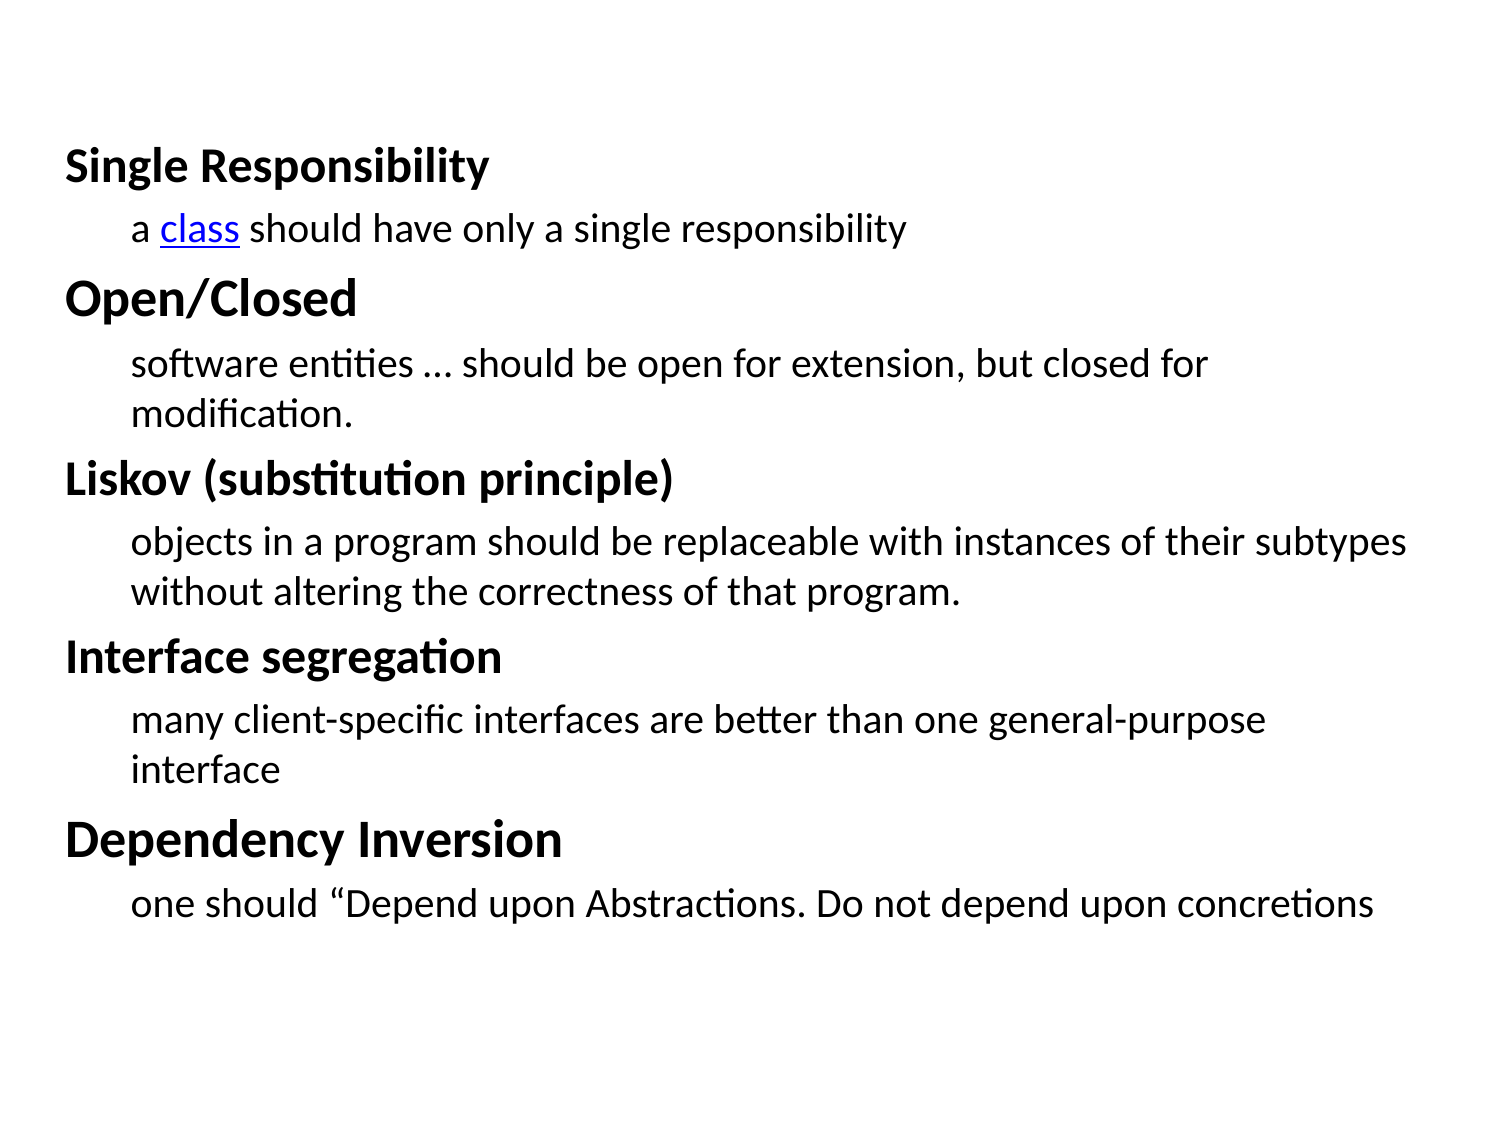

# SOLID
Single Responsibility
a class should have only a single responsibility
Open/Closed
software entities … should be open for extension, but closed for modification.
Liskov (substitution principle)
objects in a program should be replaceable with instances of their subtypes without altering the correctness of that program.
Interface segregation
many client-specific interfaces are better than one general-purpose interface
Dependency Inversion
one should “Depend upon Abstractions. Do not depend upon concretions